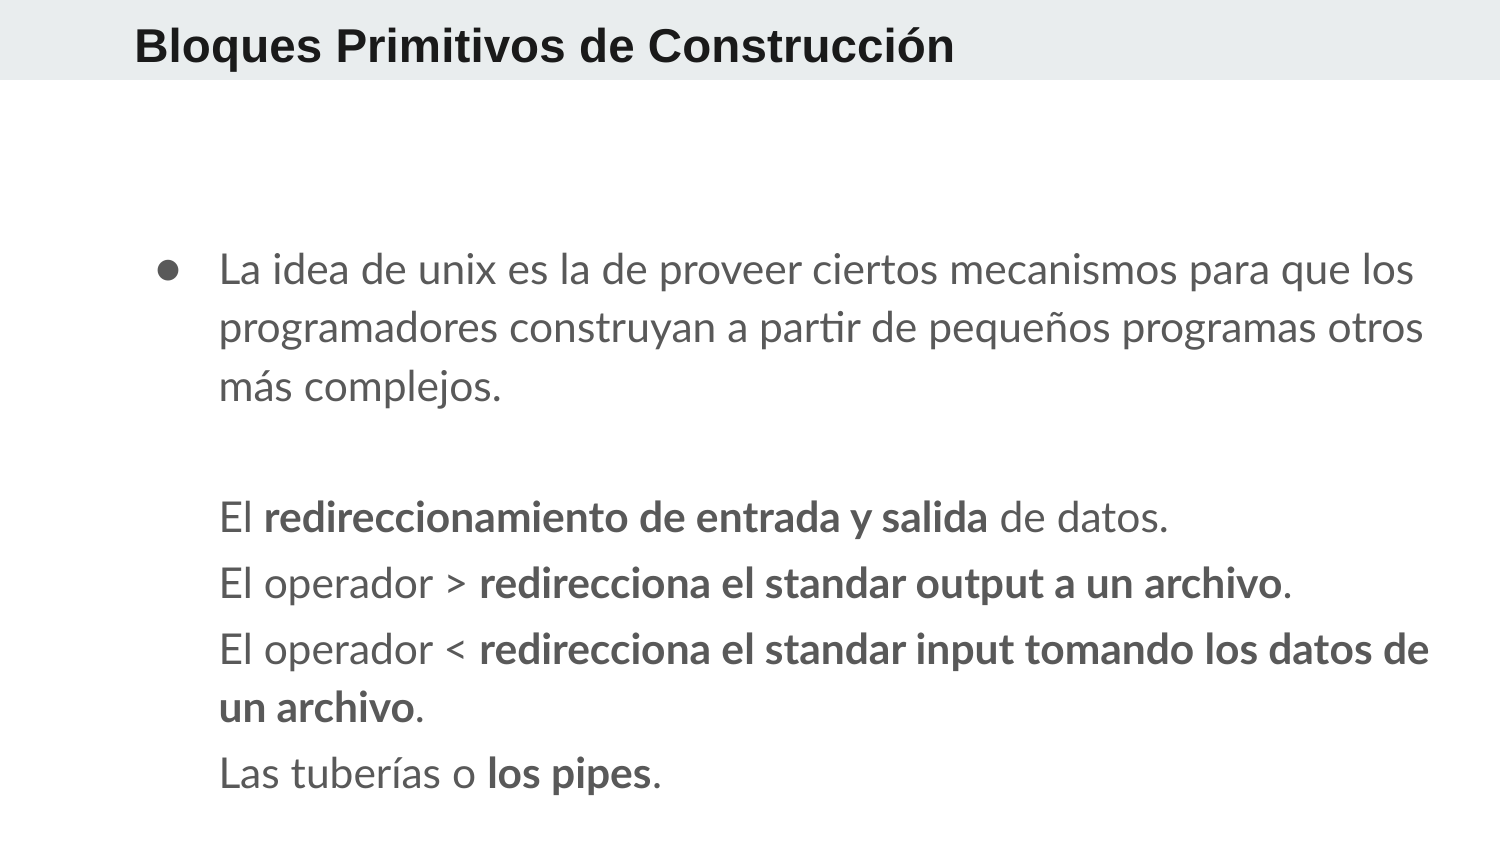

# Bloques Primitivos de Construcción
La idea de unix es la de proveer ciertos mecanismos para que los programadores construyan a partir de pequeños programas otros más complejos.

El redireccionamiento de entrada y salida de datos.
El operador > redirecciona el standar output a un archivo.
El operador < redirecciona el standar input tomando los datos de un archivo.
Las tuberías o los pipes.